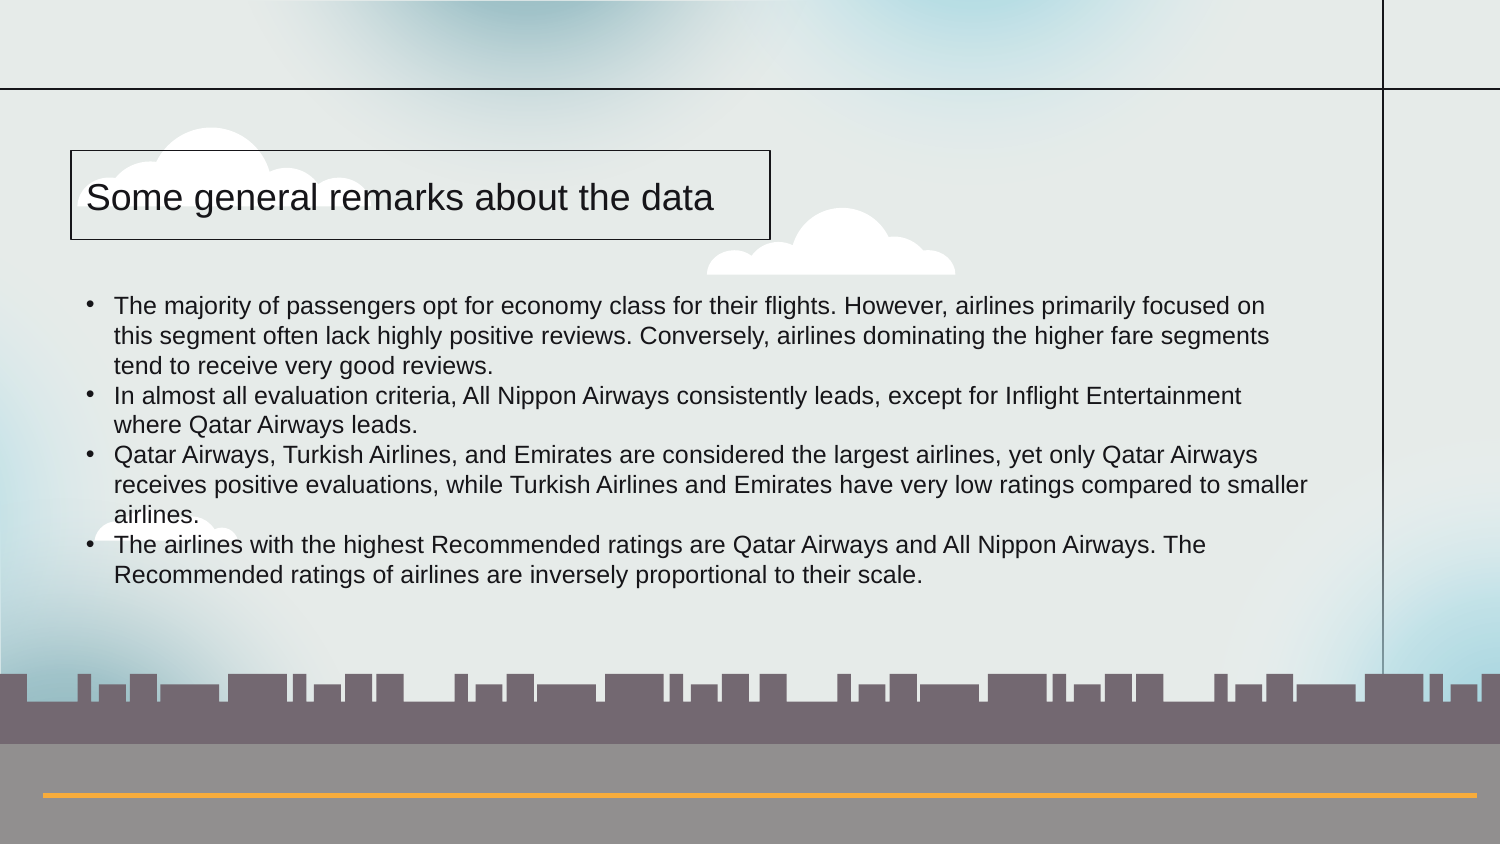

# Some general remarks about the data
The majority of passengers opt for economy class for their flights. However, airlines primarily focused on this segment often lack highly positive reviews. Conversely, airlines dominating the higher fare segments tend to receive very good reviews.
In almost all evaluation criteria, All Nippon Airways consistently leads, except for Inflight Entertainment where Qatar Airways leads.
Qatar Airways, Turkish Airlines, and Emirates are considered the largest airlines, yet only Qatar Airways receives positive evaluations, while Turkish Airlines and Emirates have very low ratings compared to smaller airlines.
The airlines with the highest Recommended ratings are Qatar Airways and All Nippon Airways. The Recommended ratings of airlines are inversely proportional to their scale.